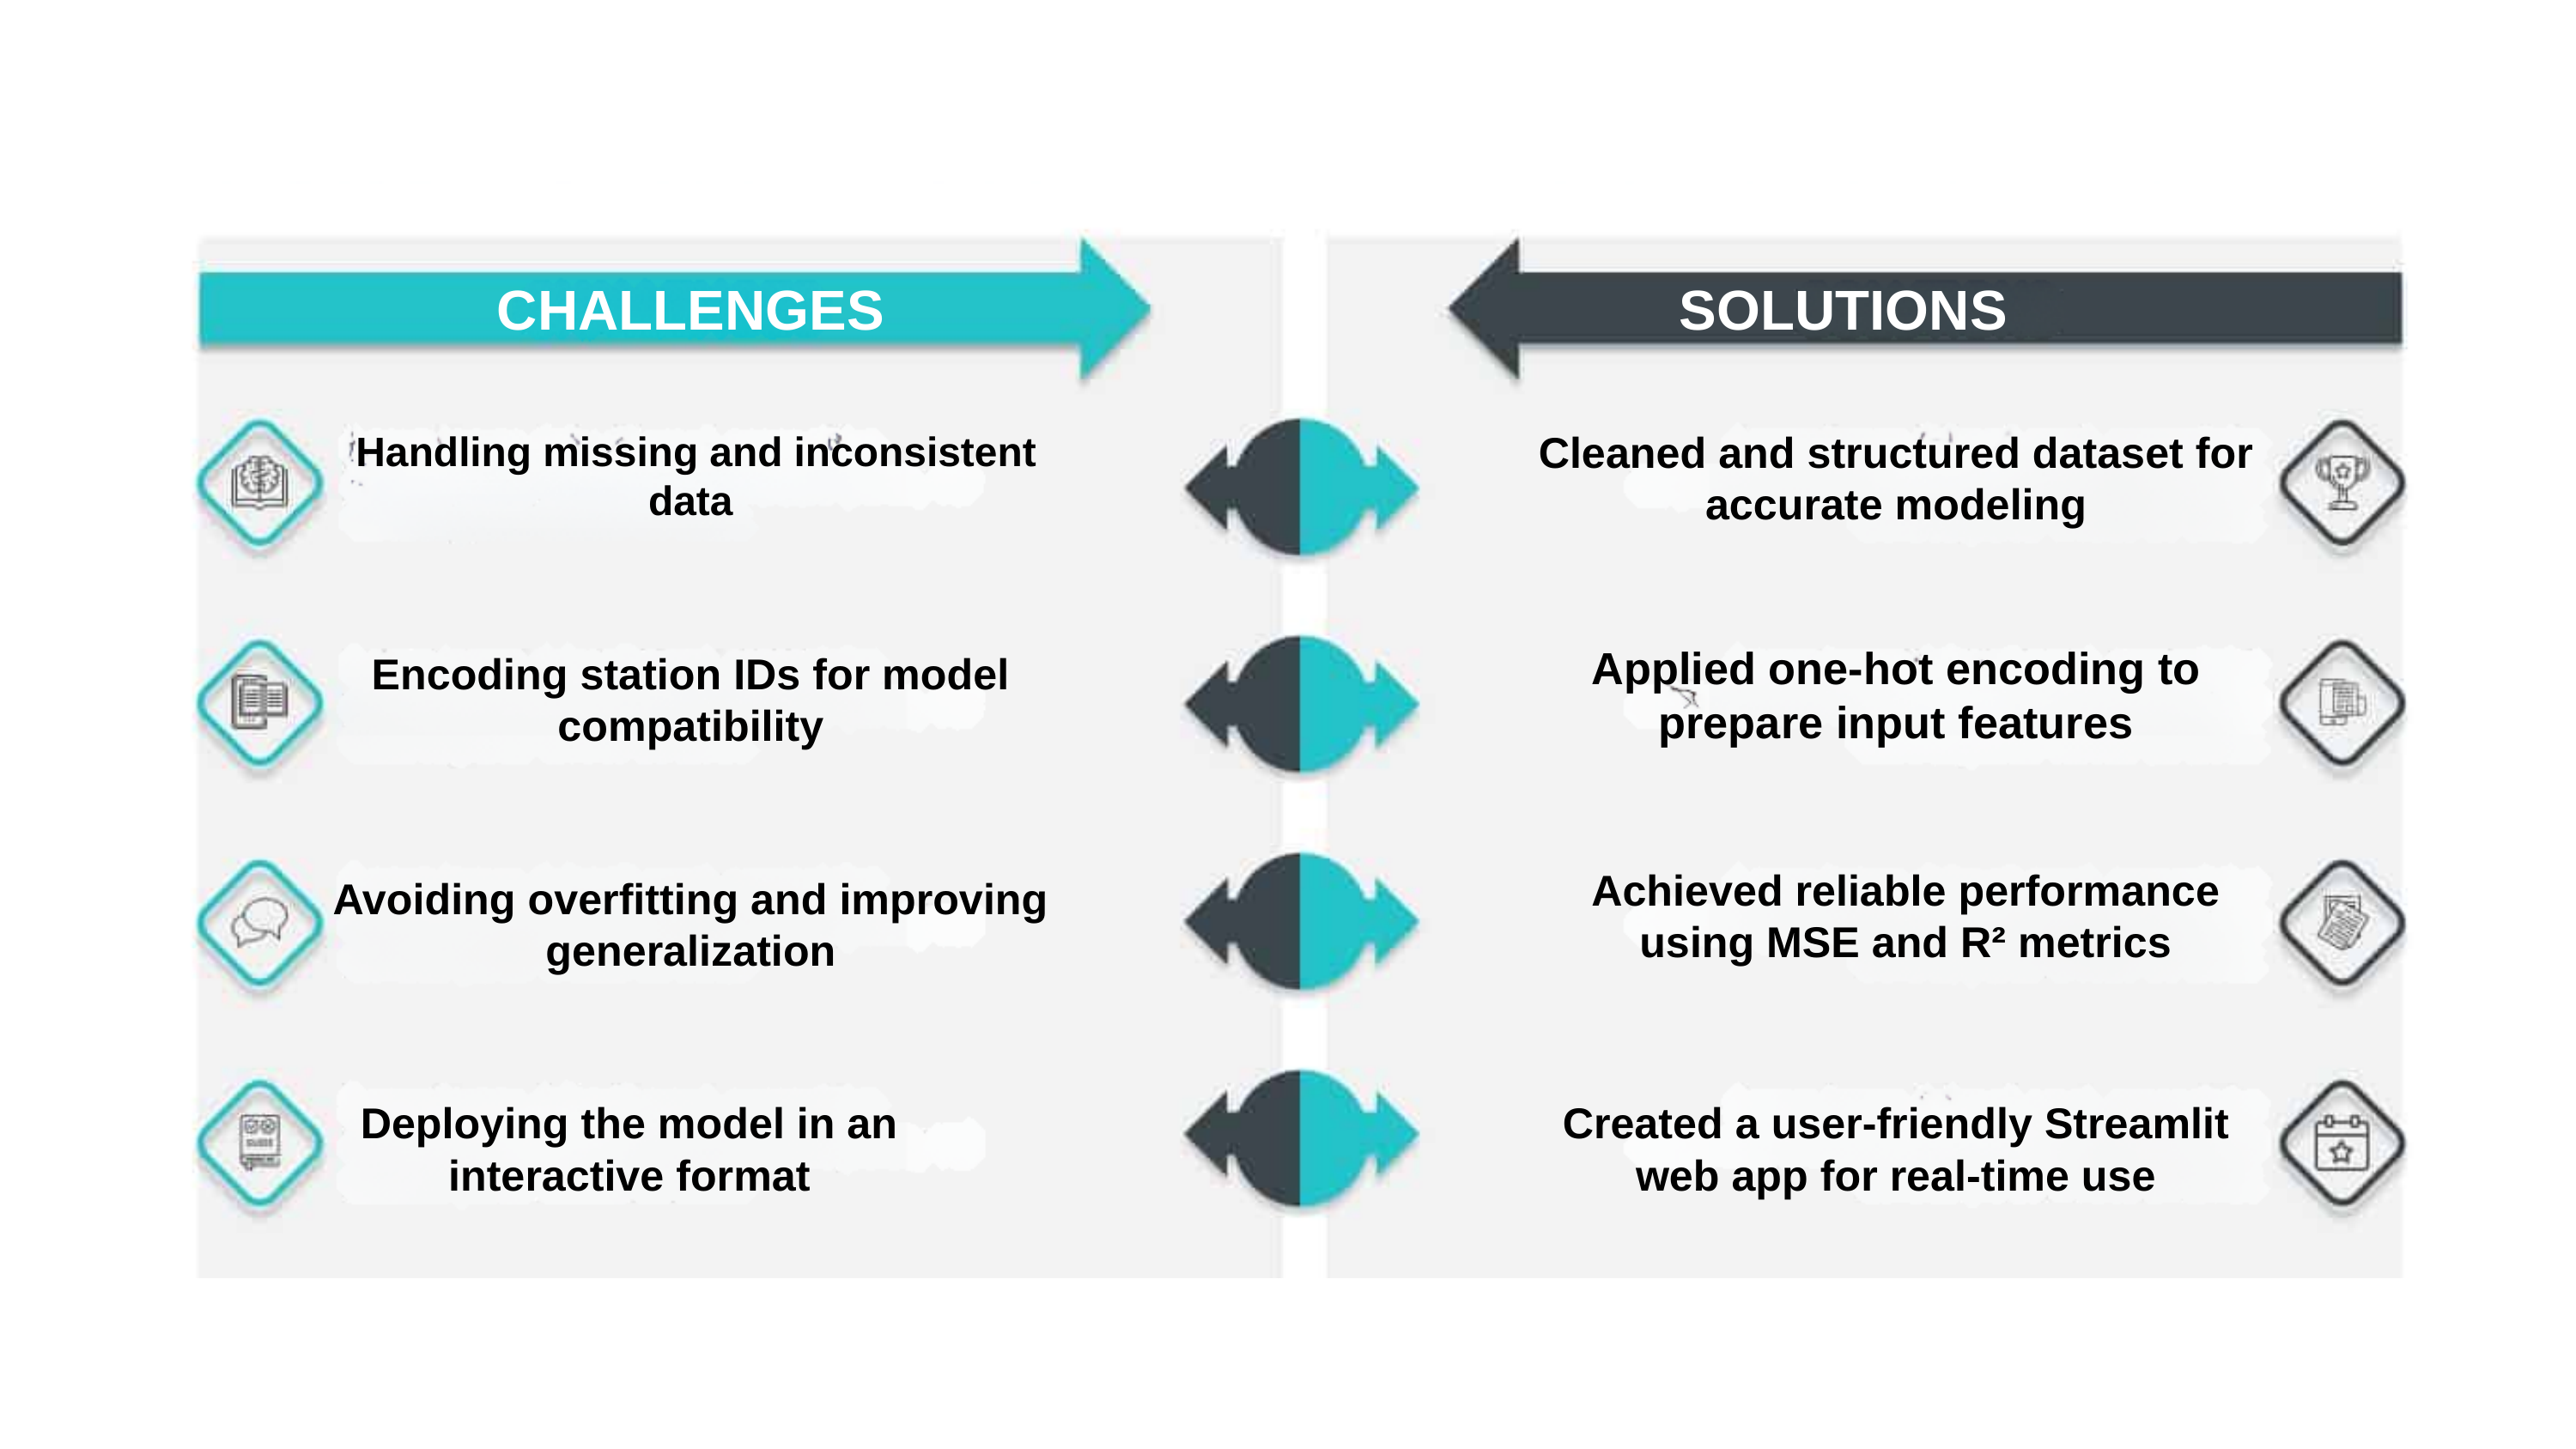

CHALLENGES
SOLUTIONS
 Handling missing and inconsistent data
Cleaned and structured dataset for accurate modeling
Applied one-hot encoding to prepare input features
Encoding station IDs for model compatibility
Achieved reliable performance using MSE and R² metrics
Avoiding overfitting and improving generalization
Deploying the model in an interactive format
Created a user-friendly Streamlit web app for real-time use